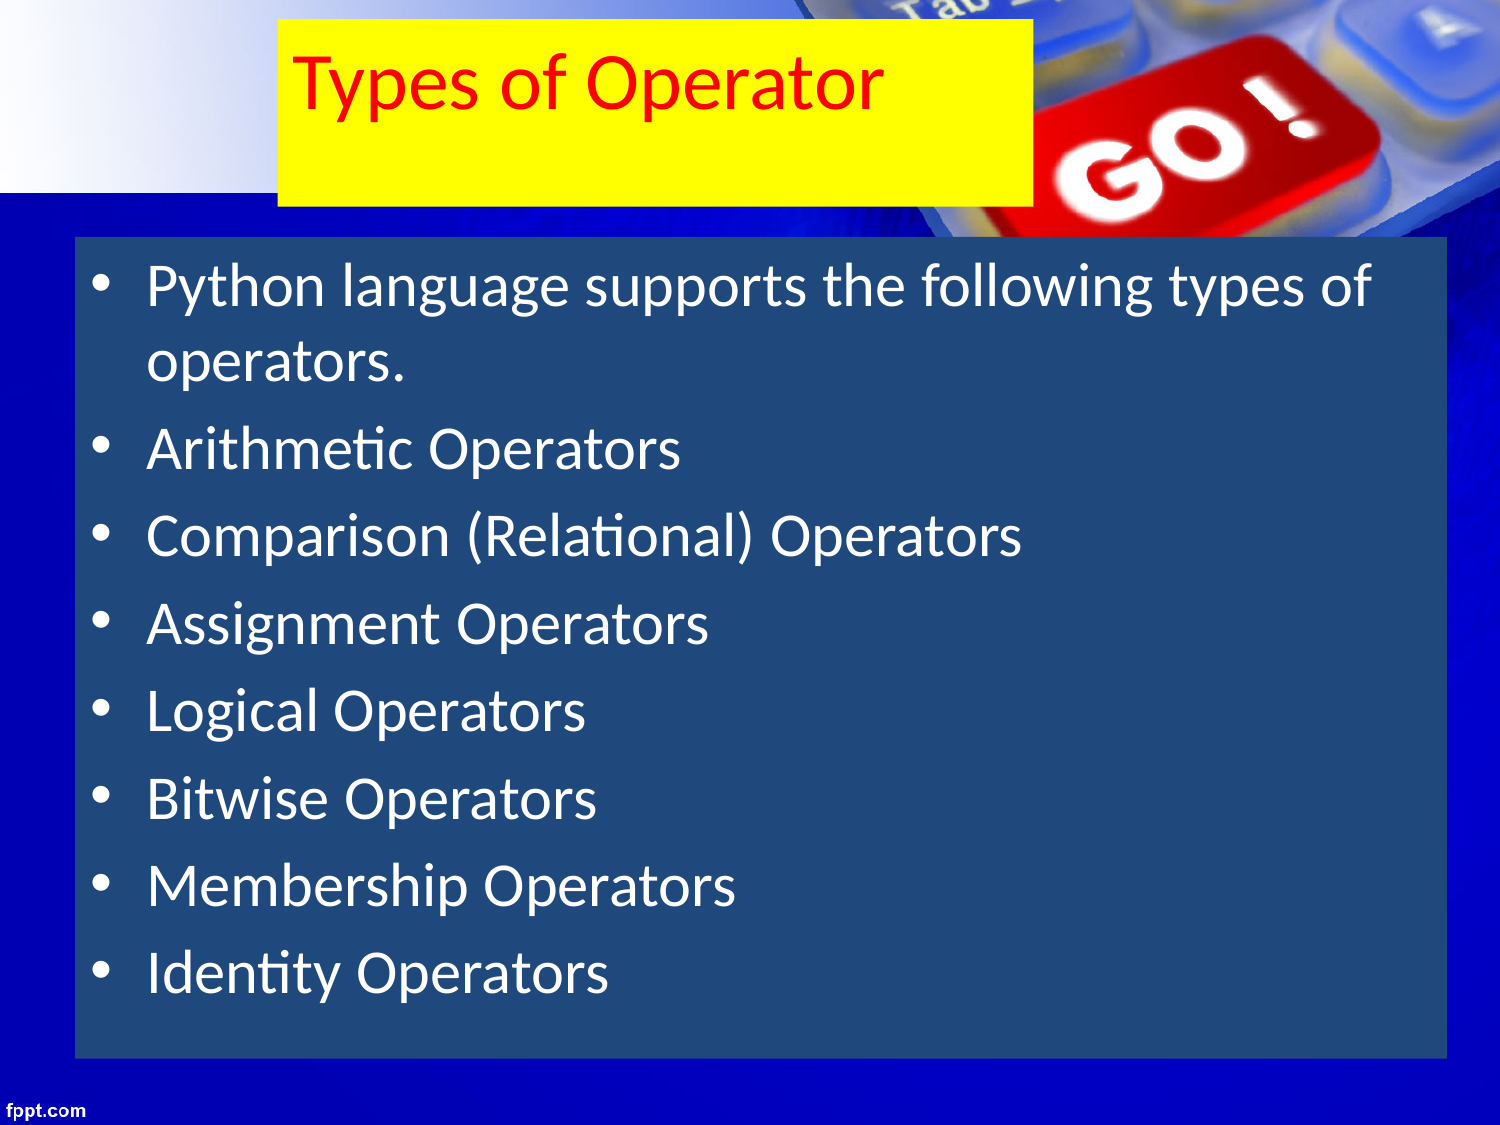

# Types of Operator
Python language supports the following types of operators.
Arithmetic Operators
Comparison (Relational) Operators
Assignment Operators
Logical Operators
Bitwise Operators
Membership Operators
Identity Operators